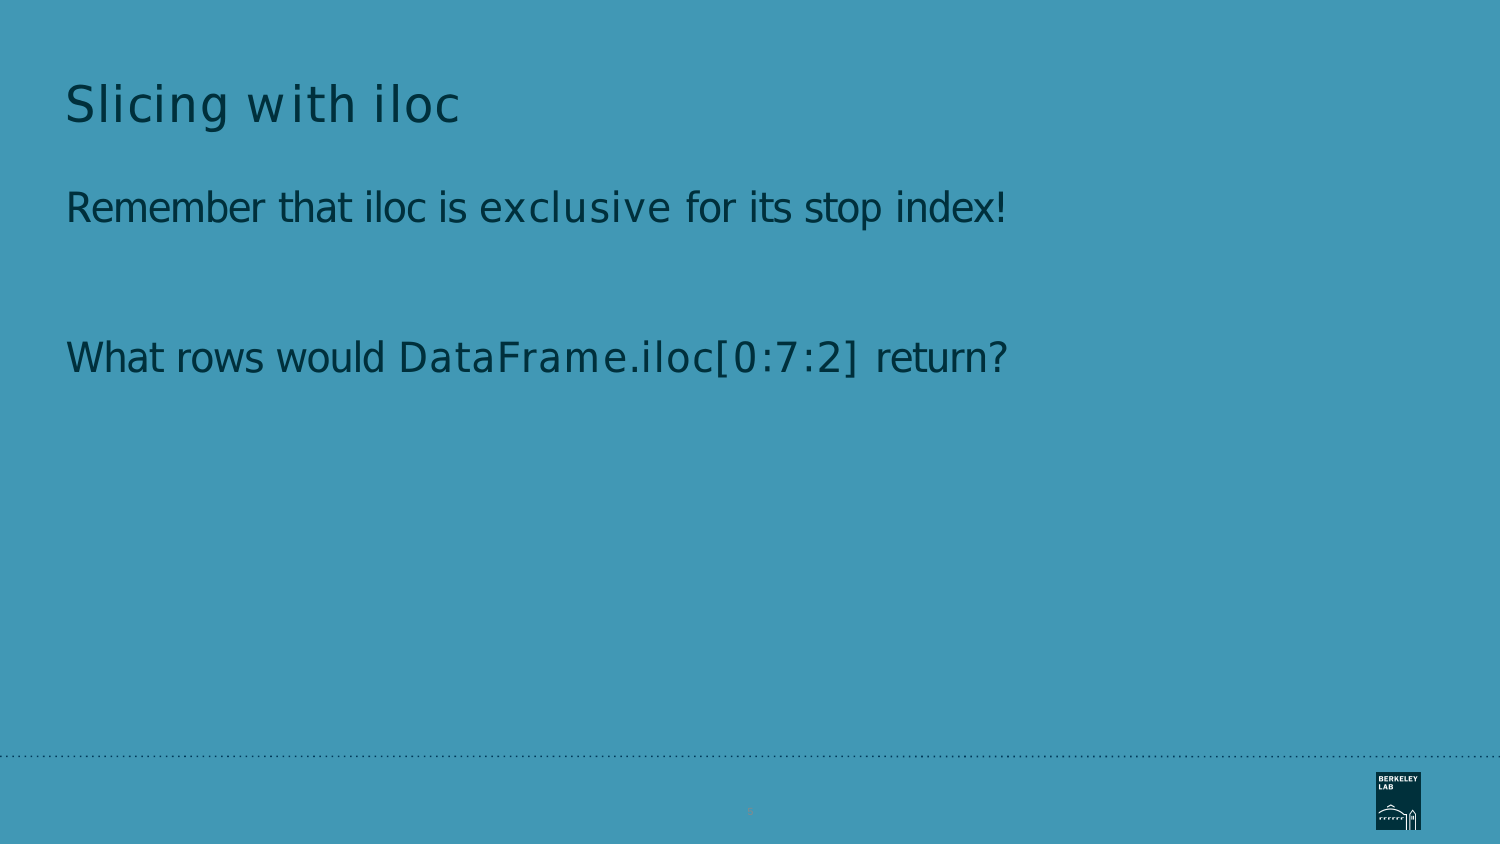

# Slicing with iloc
Remember that iloc is exclusive for its stop index!

What rows would DataFrame.iloc[0:7:2] return?
5